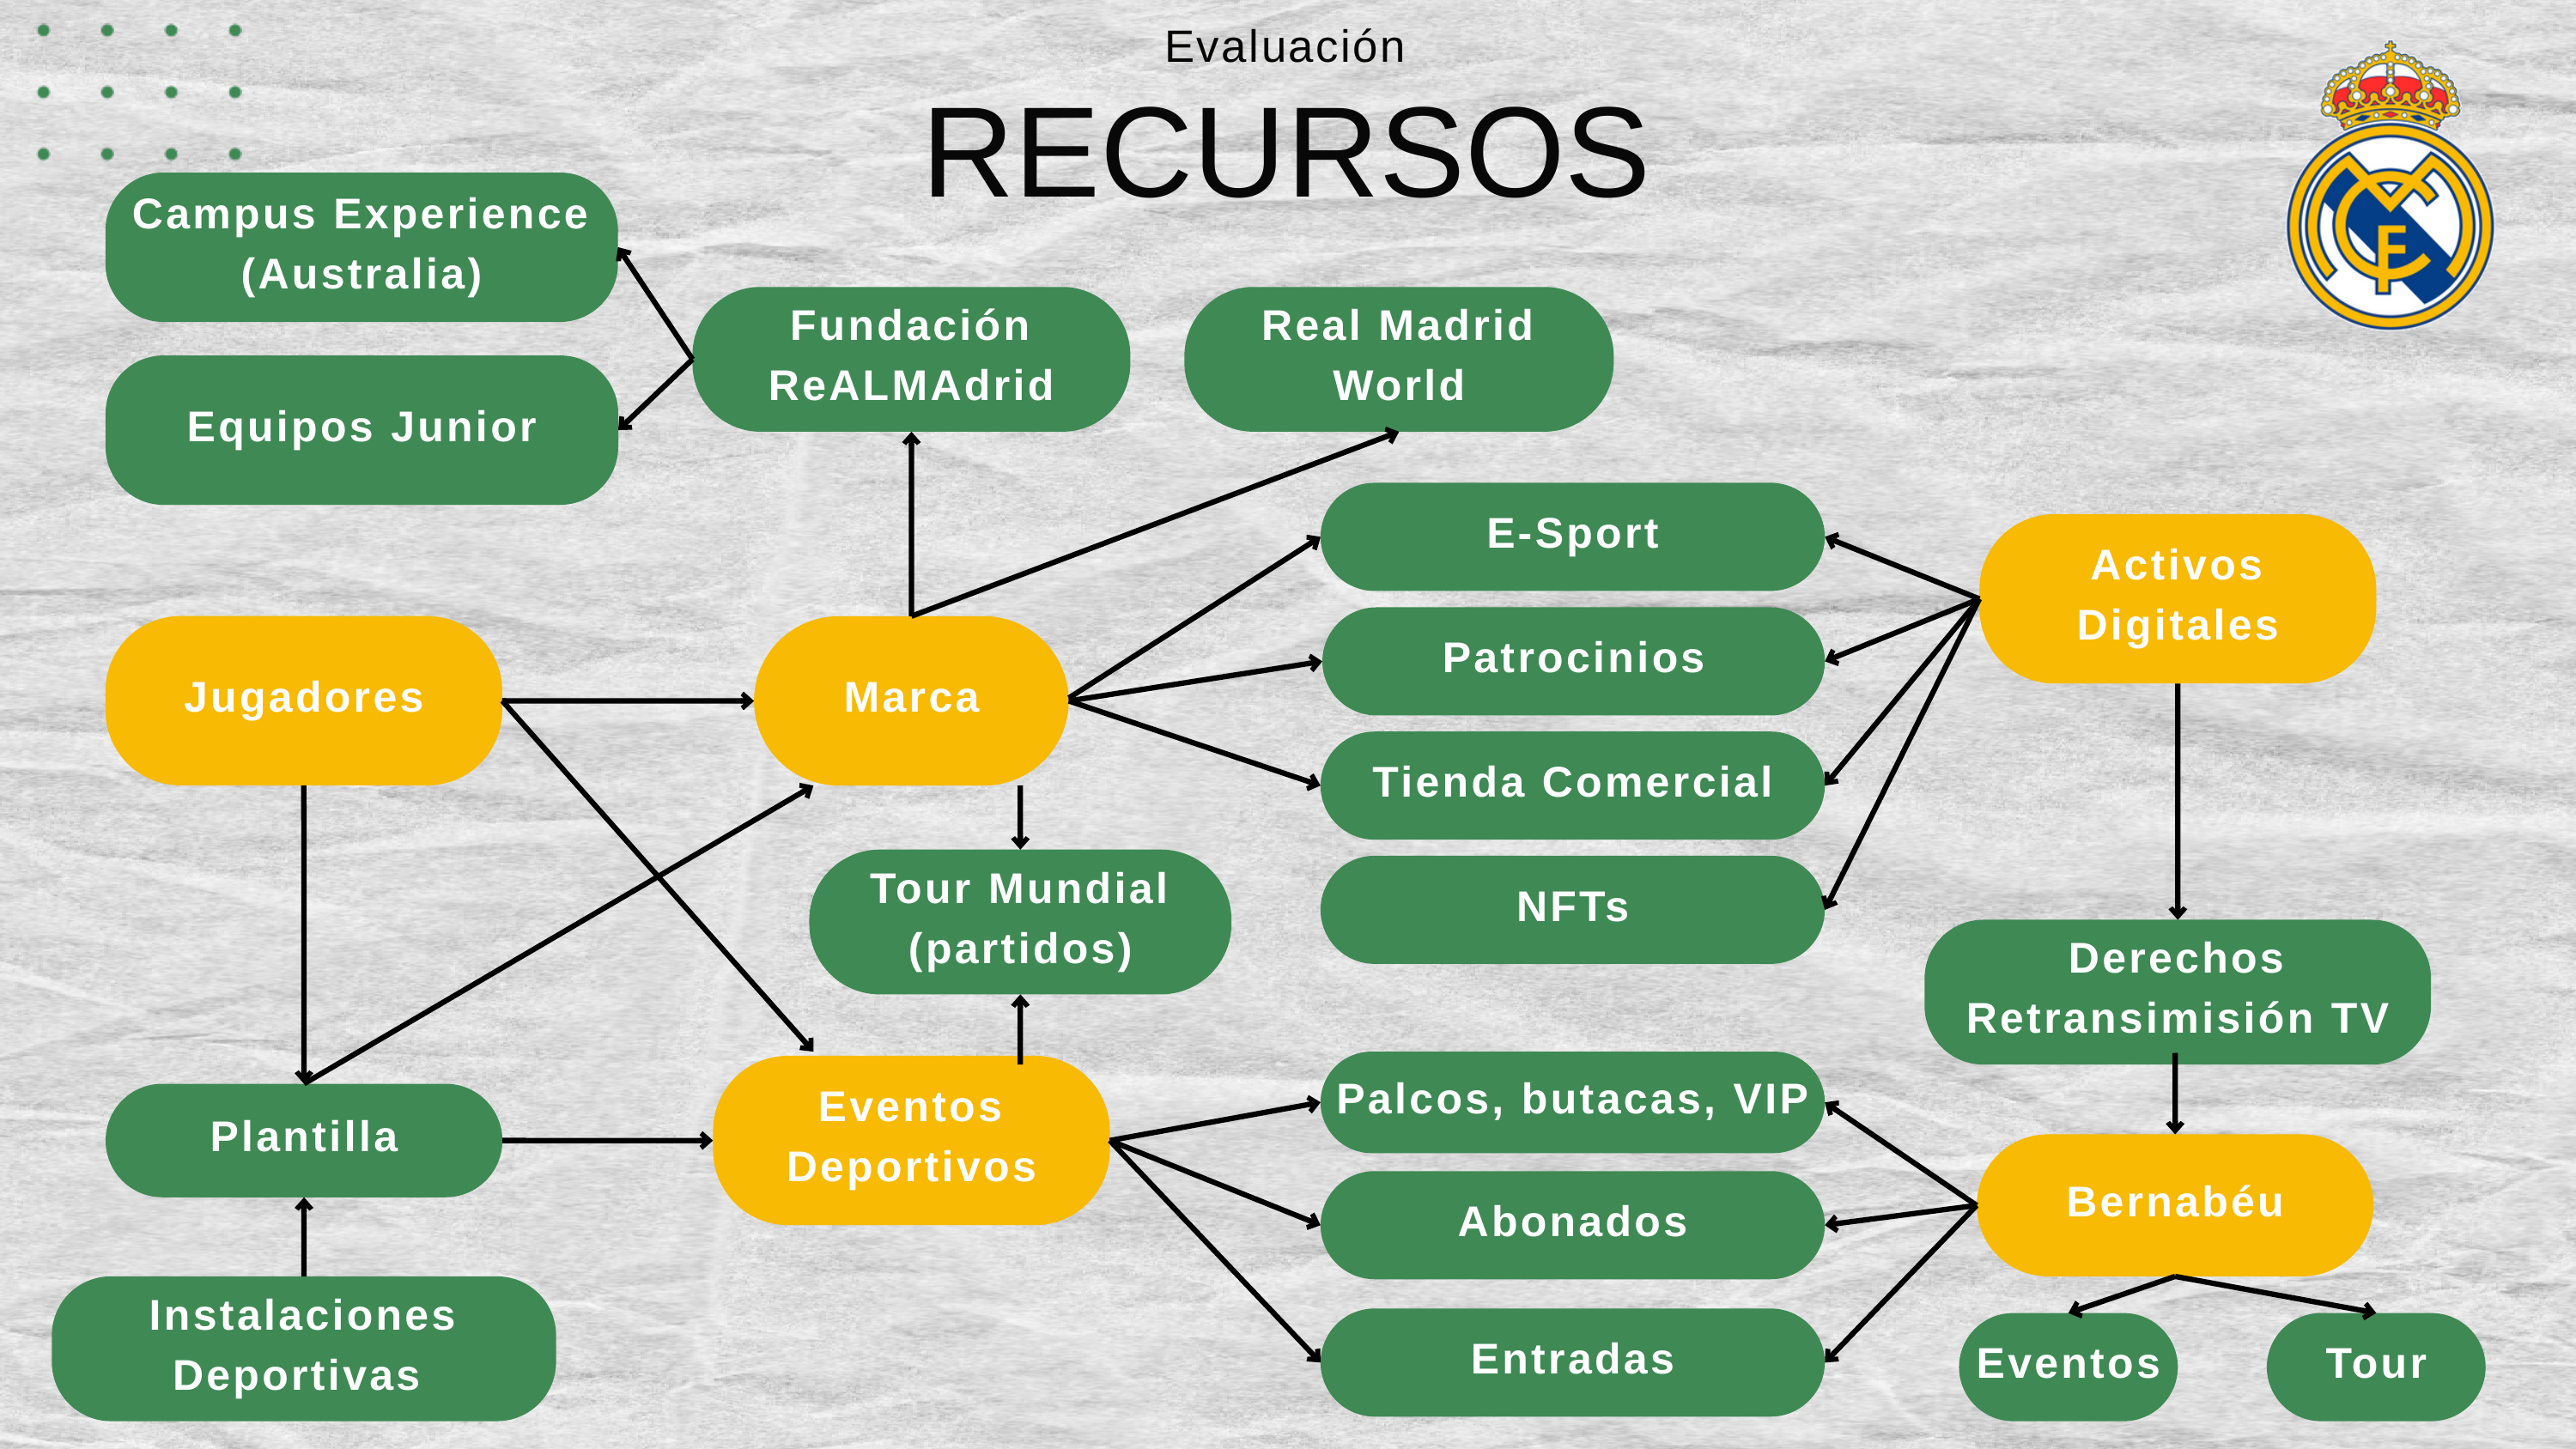

Evaluación

RECURSOS

Campus Experience (Australia)

Fundación ReALMAdrid

Real Madrid World

Equipos Junior

E-Sport

Activos Digitales

Patrocinios

Jugadores

Marca

Tienda Comercial

Tour Mundial (partidos)

NFTs

Derechos Retransimisión TV

Palcos, butacas, VIP

Eventos Deportivos

Plantilla

Bernabéu

Abonados

Instalaciones Deportivas

Entradas

Eventos

Tour